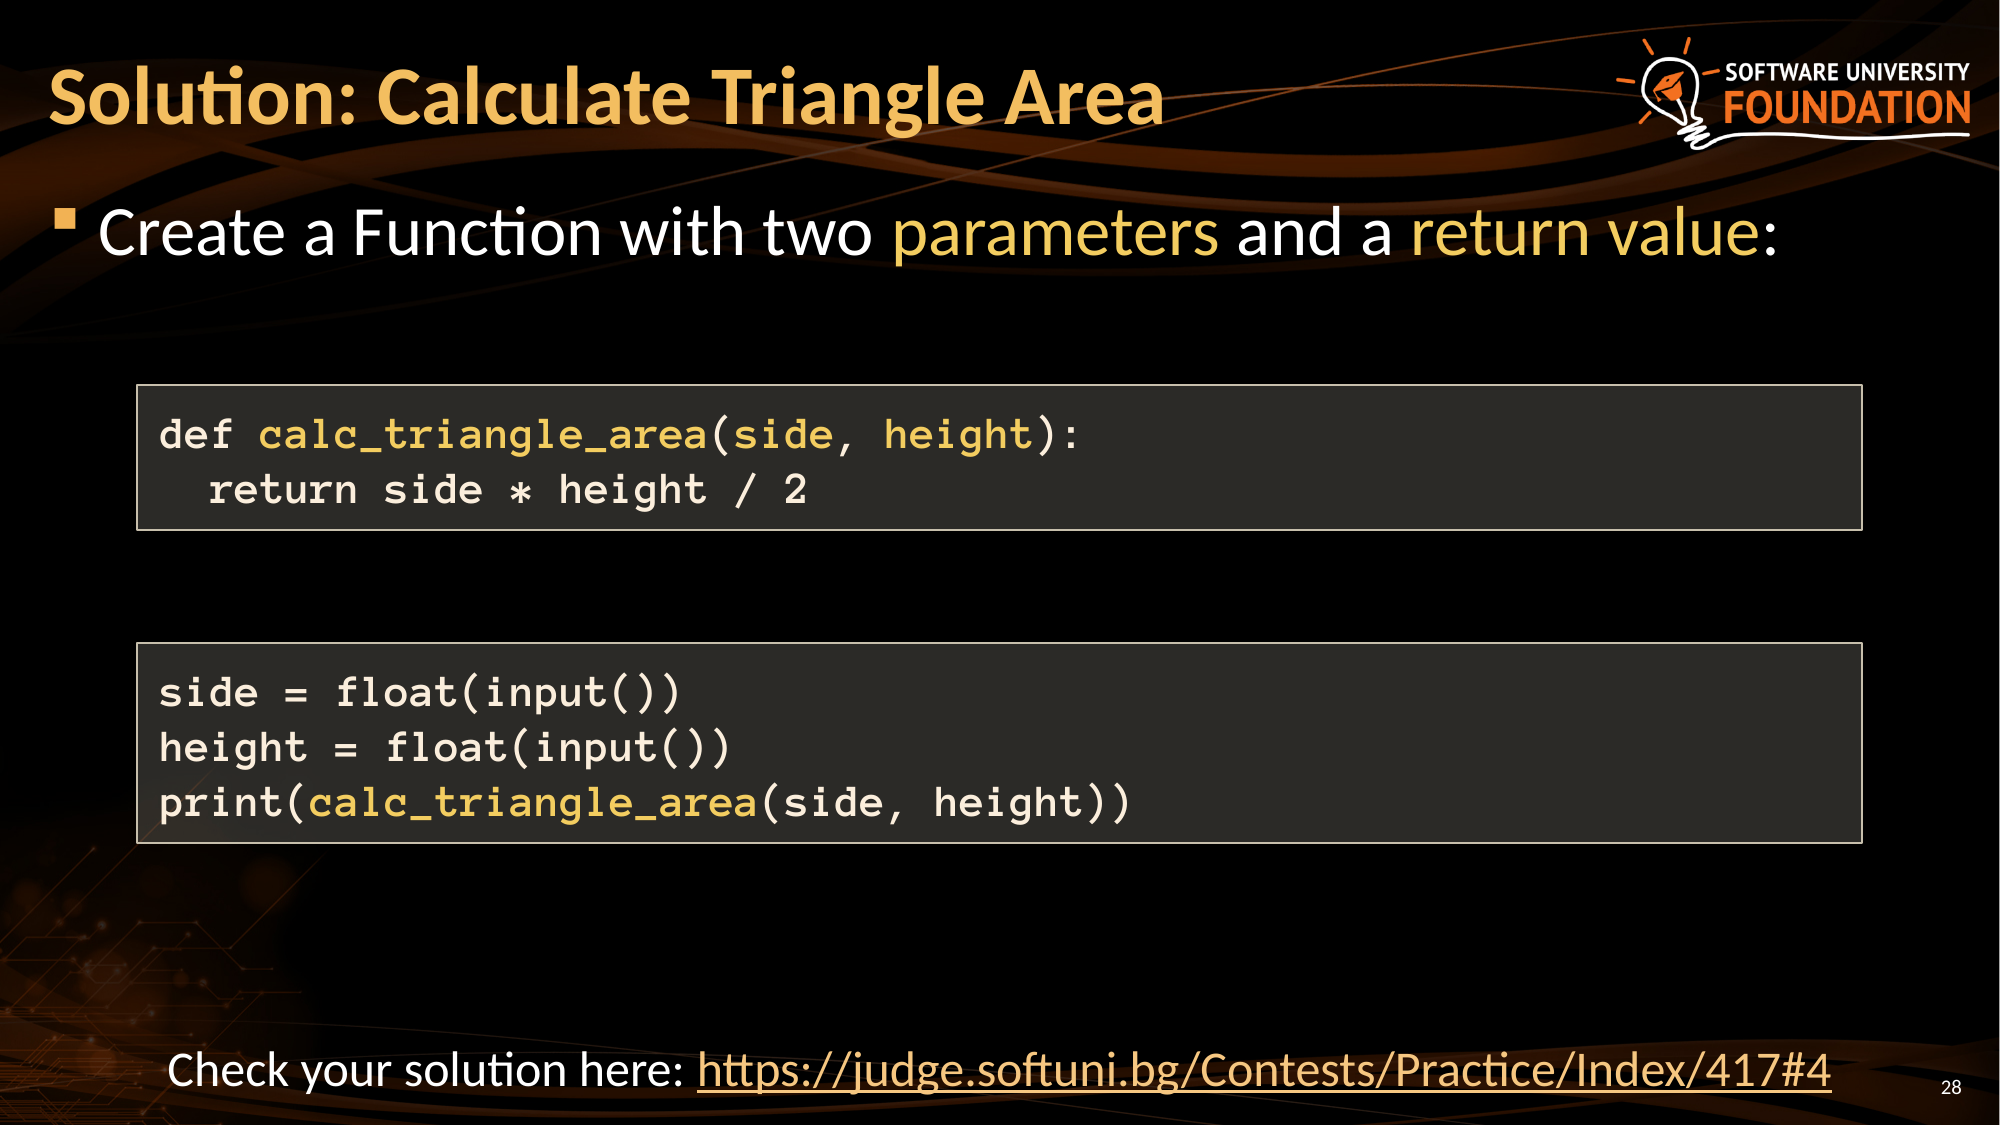

# Solution: Calculate Triangle Area
Create a Function with two parameters and a return value:
def calc_triangle_area(side, height):
  return side * height / 2
side = float(input())
height = float(input())
print(calc_triangle_area(side, height))
Check your solution here: https://judge.softuni.bg/Contests/Practice/Index/417#4
28